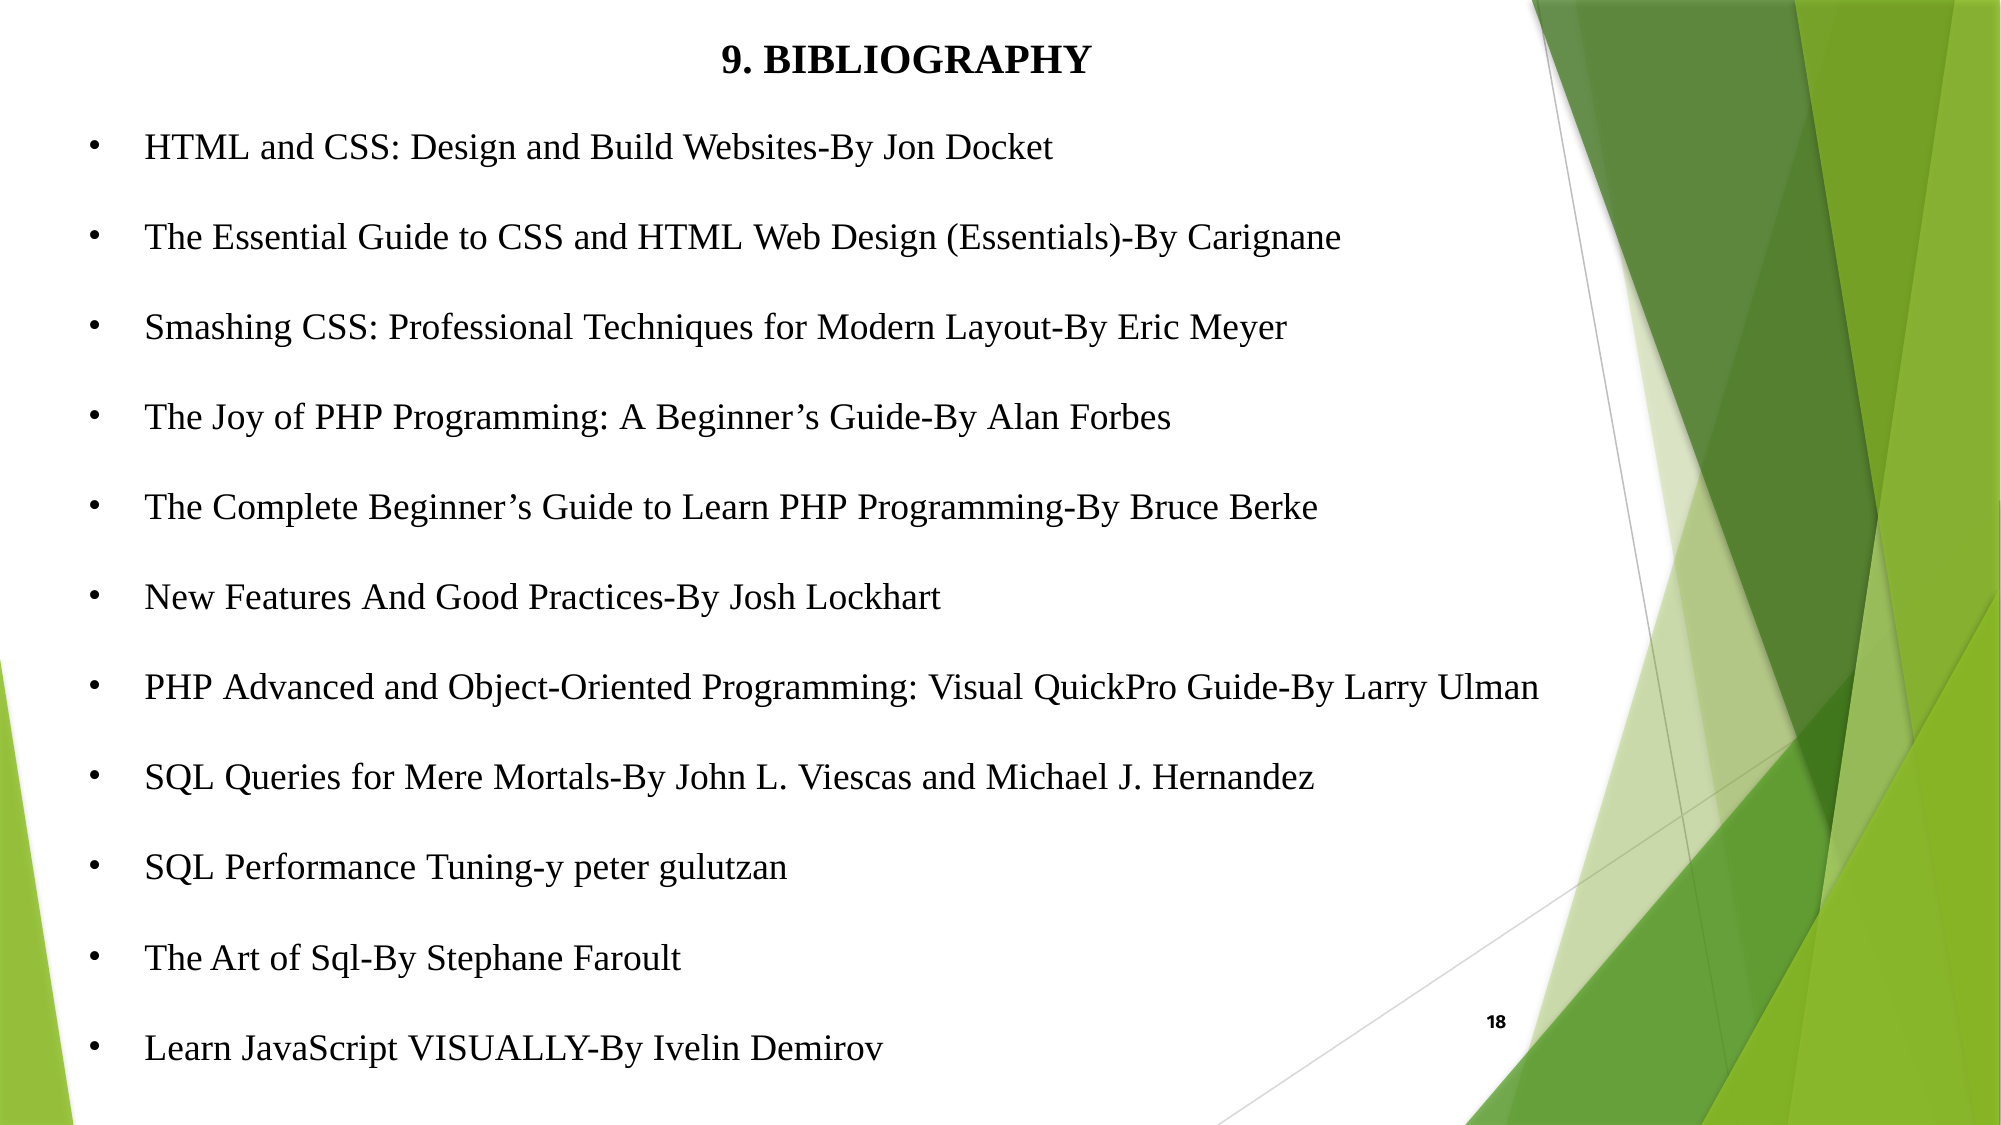

9. BIBLIOGRAPHY

HTML and CSS: Design and Build Websites-By Jon Docket

The Essential Guide to CSS and HTML Web Design (Essentials)-By Carignane

Smashing CSS: Professional Techniques for Modern Layout-By Eric Meyer

The Joy of PHP Programming: A Beginner’s Guide-By Alan Forbes

The Complete Beginner’s Guide to Learn PHP Programming-By Bruce Berke

New Features And Good Practices-By Josh Lockhart

PHP Advanced and Object-Oriented Programming: Visual QuickPro Guide-By Larry Ulman

SQL Queries for Mere Mortals-By John L. Viescas and Michael J. Hernandez

SQL Performance Tuning-y peter gulutzan

The Art of Sql-By Stephane Faroult

Learn JavaScript VISUALLY-By Ivelin Demirov

18